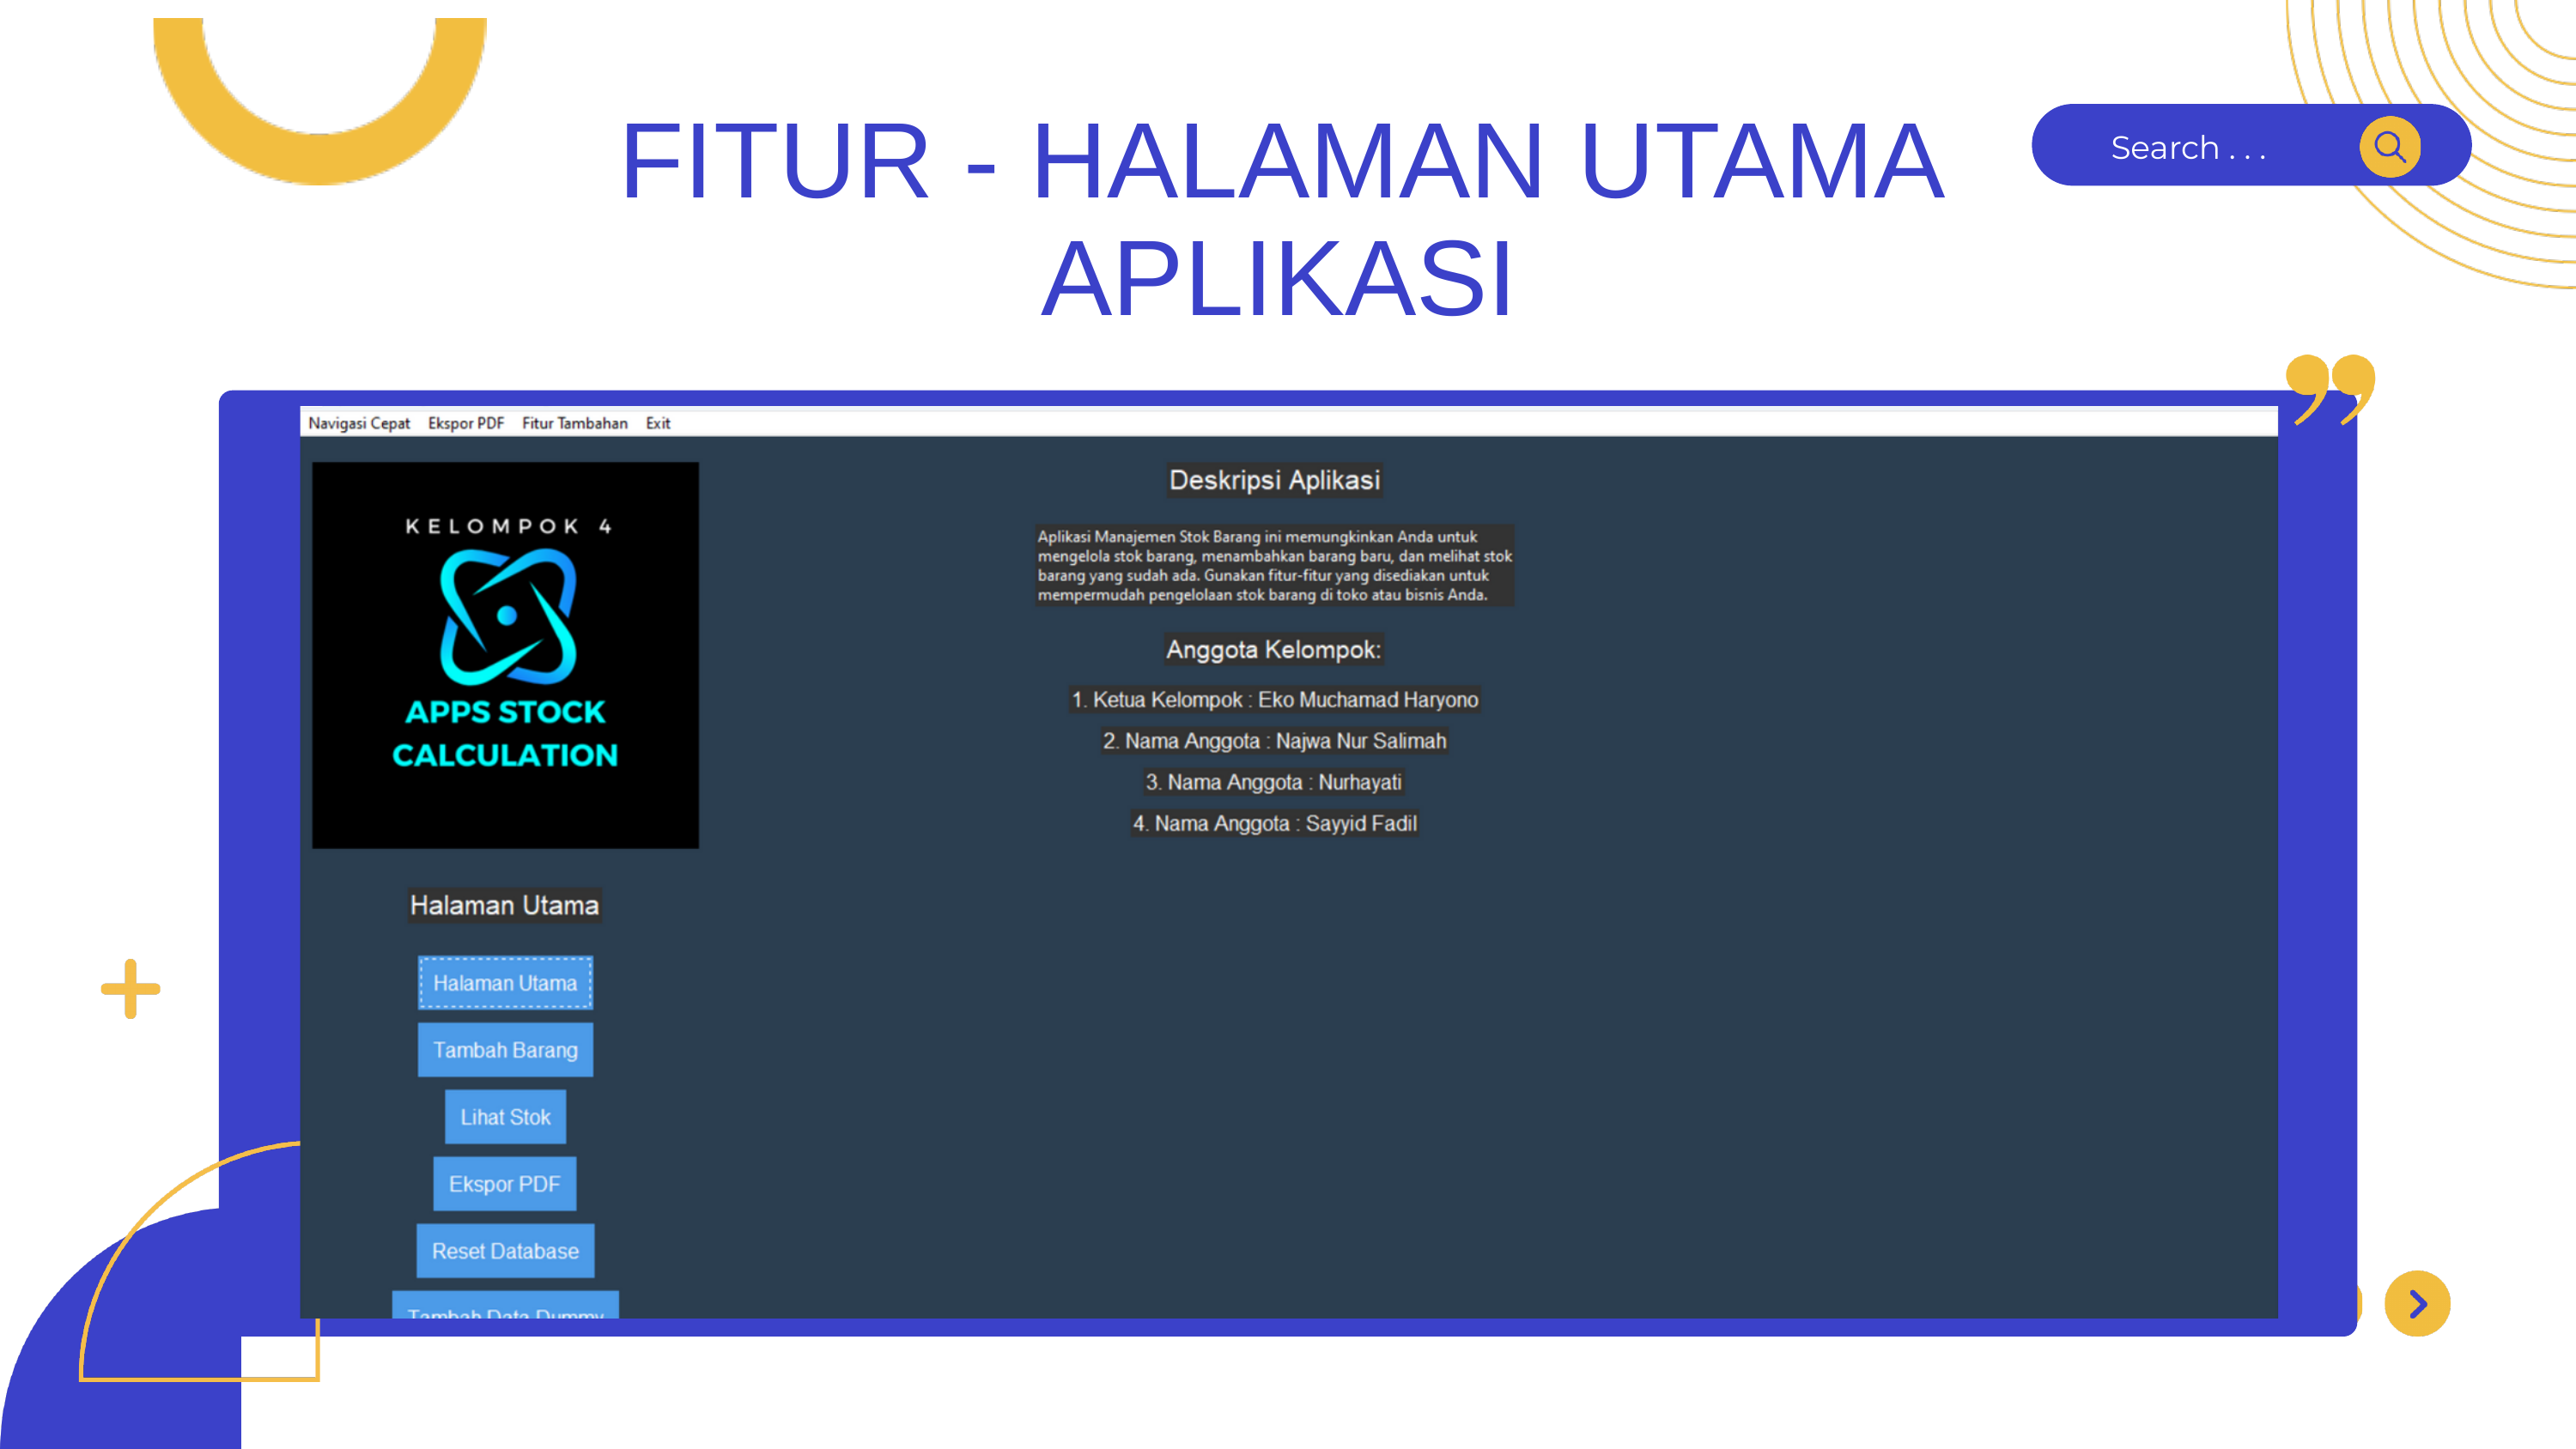

FITUR - HALAMAN UTAMA APLIKASI

Search . . .